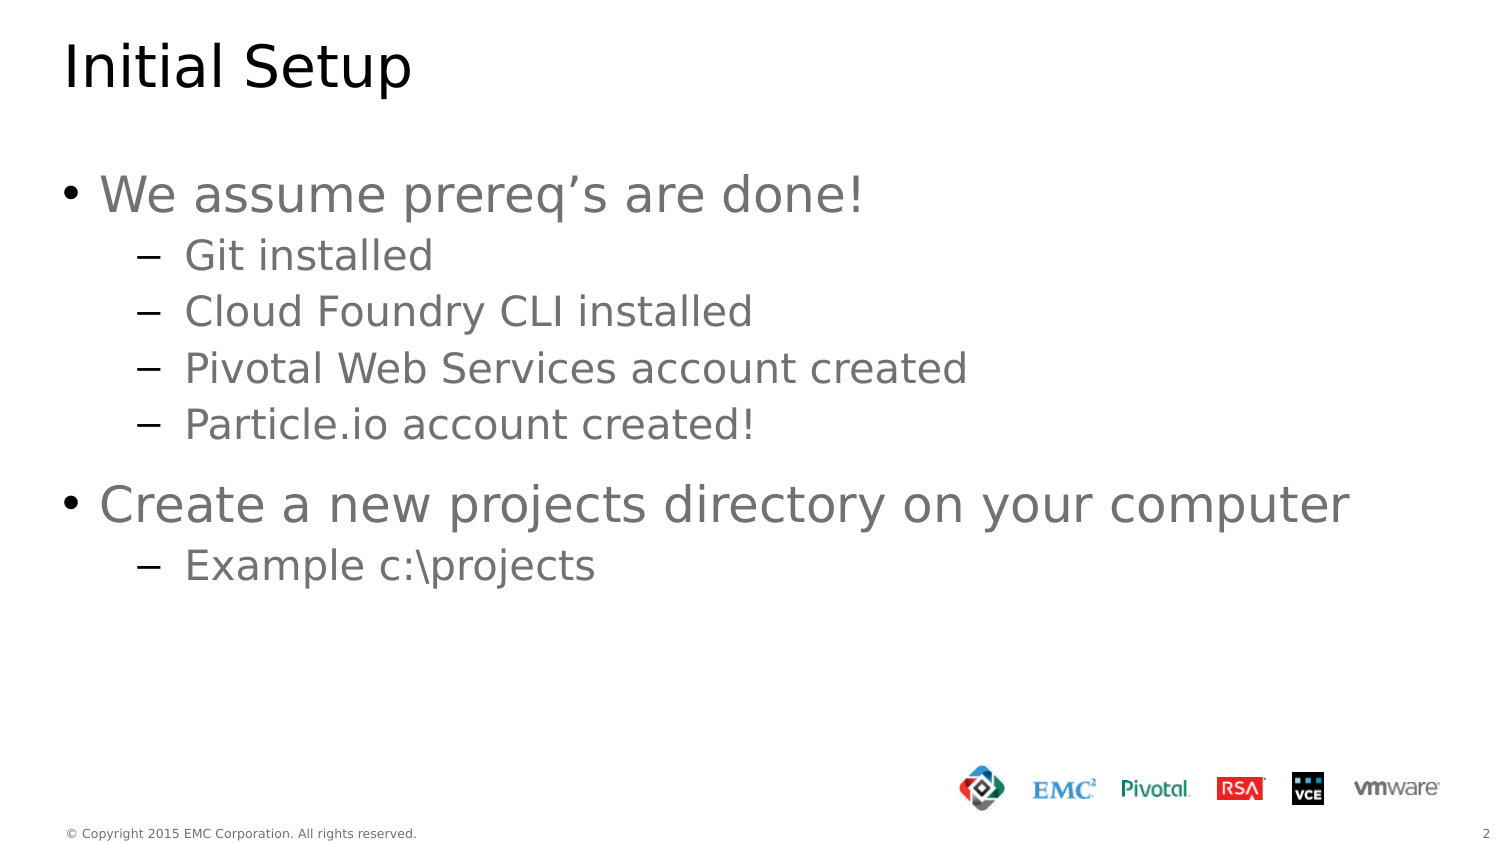

# Initial Setup
We assume prereq’s are done!
Git installed
Cloud Foundry CLI installed
Pivotal Web Services account created
Particle.io account created!
Create a new projects directory on your computer
Example c:\projects